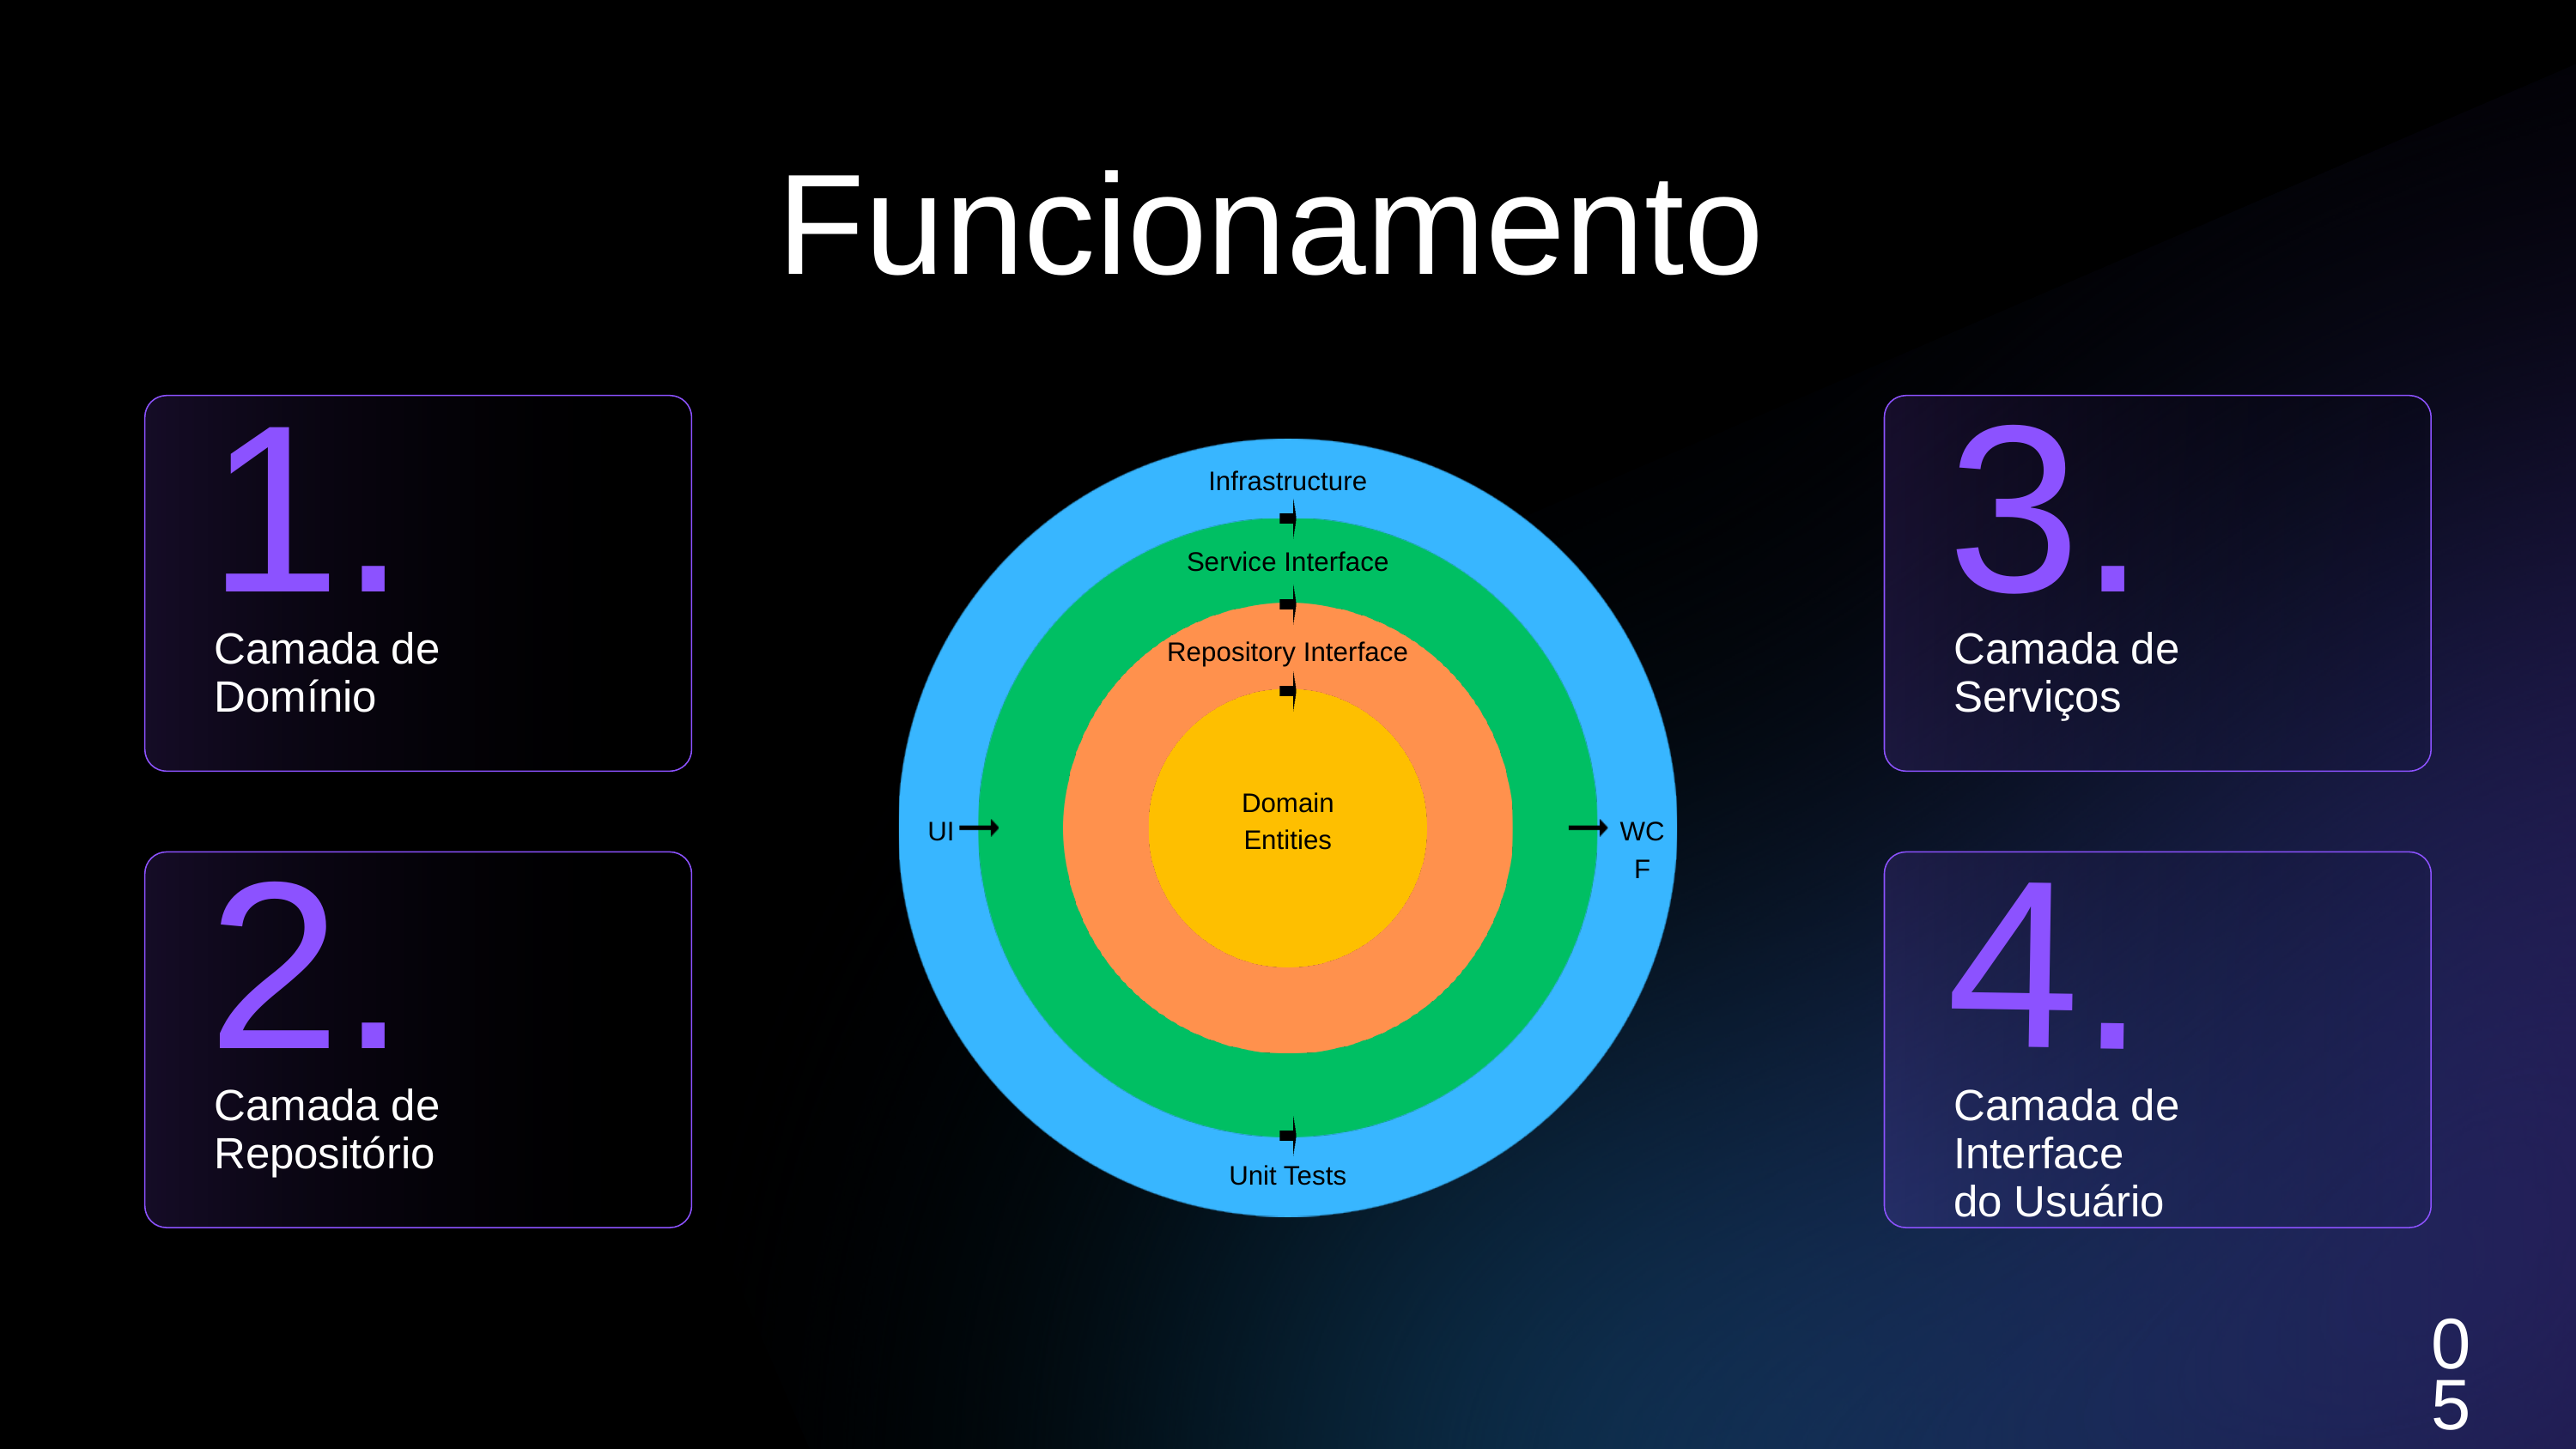

Funcionamento

1.
3.

Infrastructure

Service Interface

Repository Interface

Domain
Entities
UI
WCF

Unit Tests
Camada de
Domínio
Camada de
Serviços

4.
2.
Camada de
Repositório
Camada de Interface
do Usuário
05